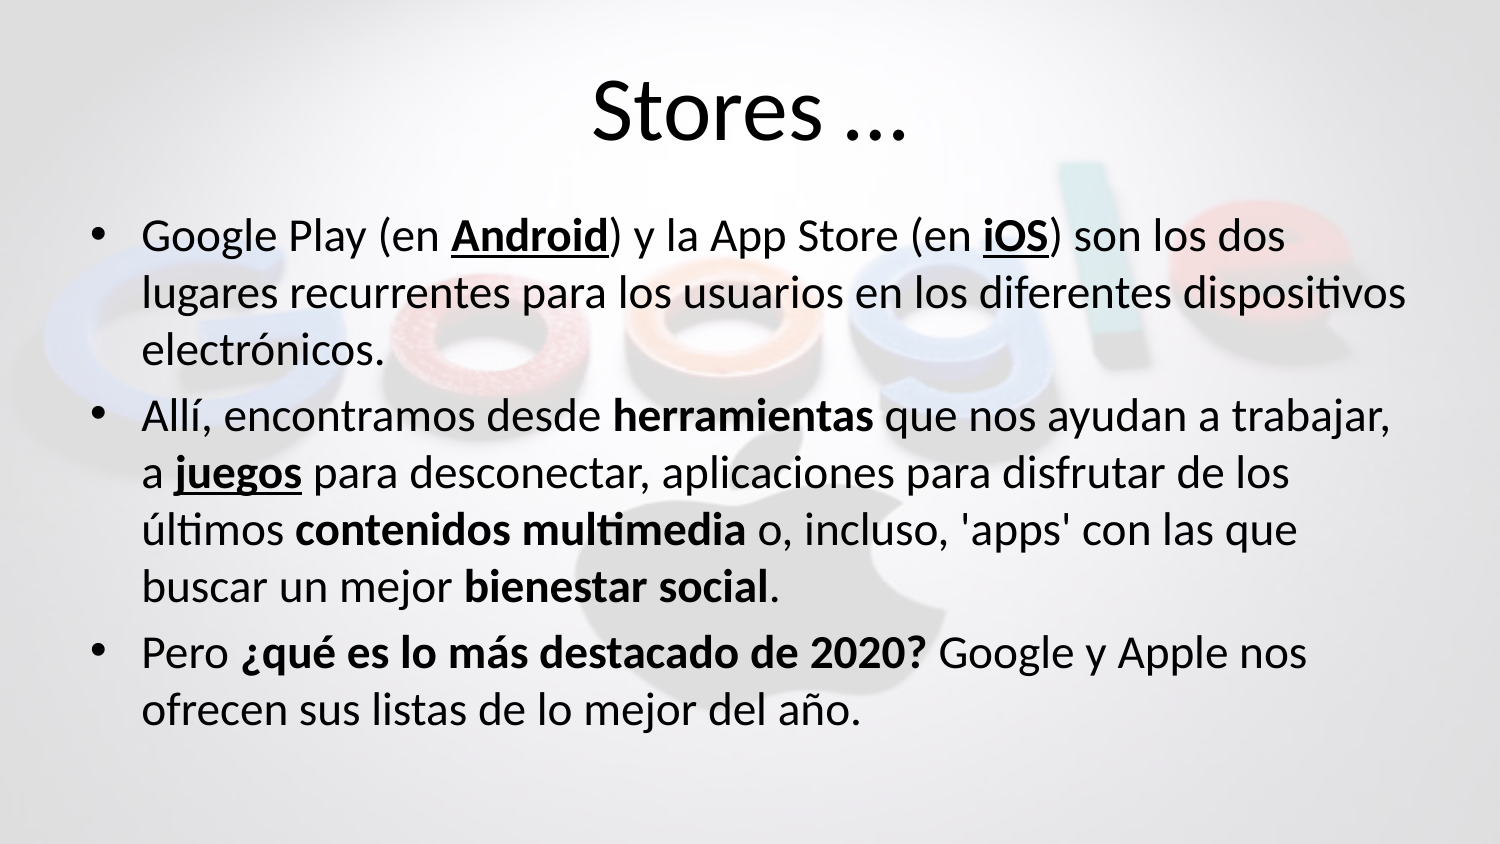

# Stores …
Google Play (en Android) y la App Store (en iOS) son los dos lugares recurrentes para los usuarios en los diferentes dispositivos electrónicos.
Allí, encontramos desde herramientas que nos ayudan a trabajar, a juegos para desconectar, aplicaciones para disfrutar de los últimos contenidos multimedia o, incluso, 'apps' con las que buscar un mejor bienestar social.
Pero ¿qué es lo más destacado de 2020? Google y Apple nos ofrecen sus listas de lo mejor del año.